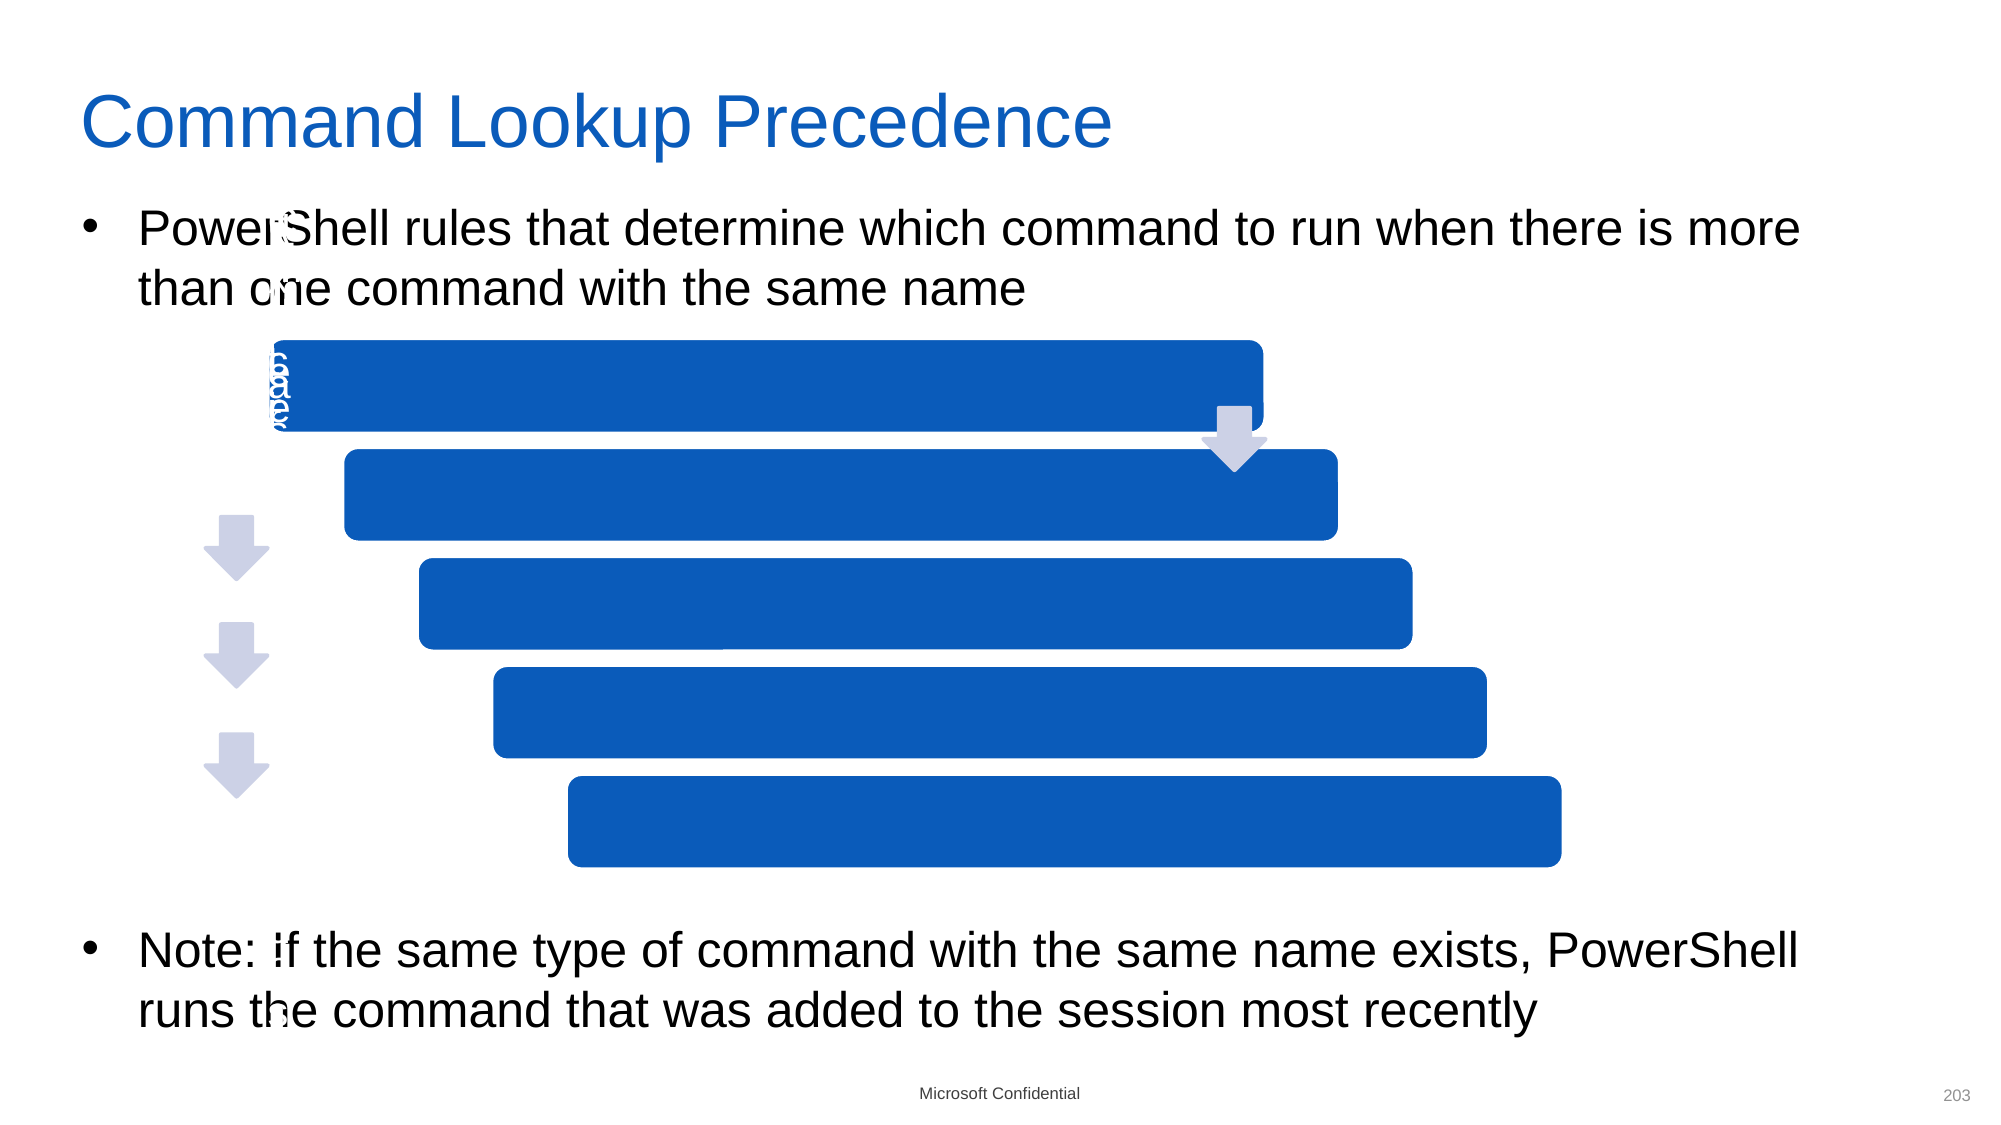

# Command Lookup Precedence
PowerShell rules that determine which command to run when there is more than one command with the same name

Note: If the same type of command with the same name exists, PowerShell runs the command that was added to the session most recently

203